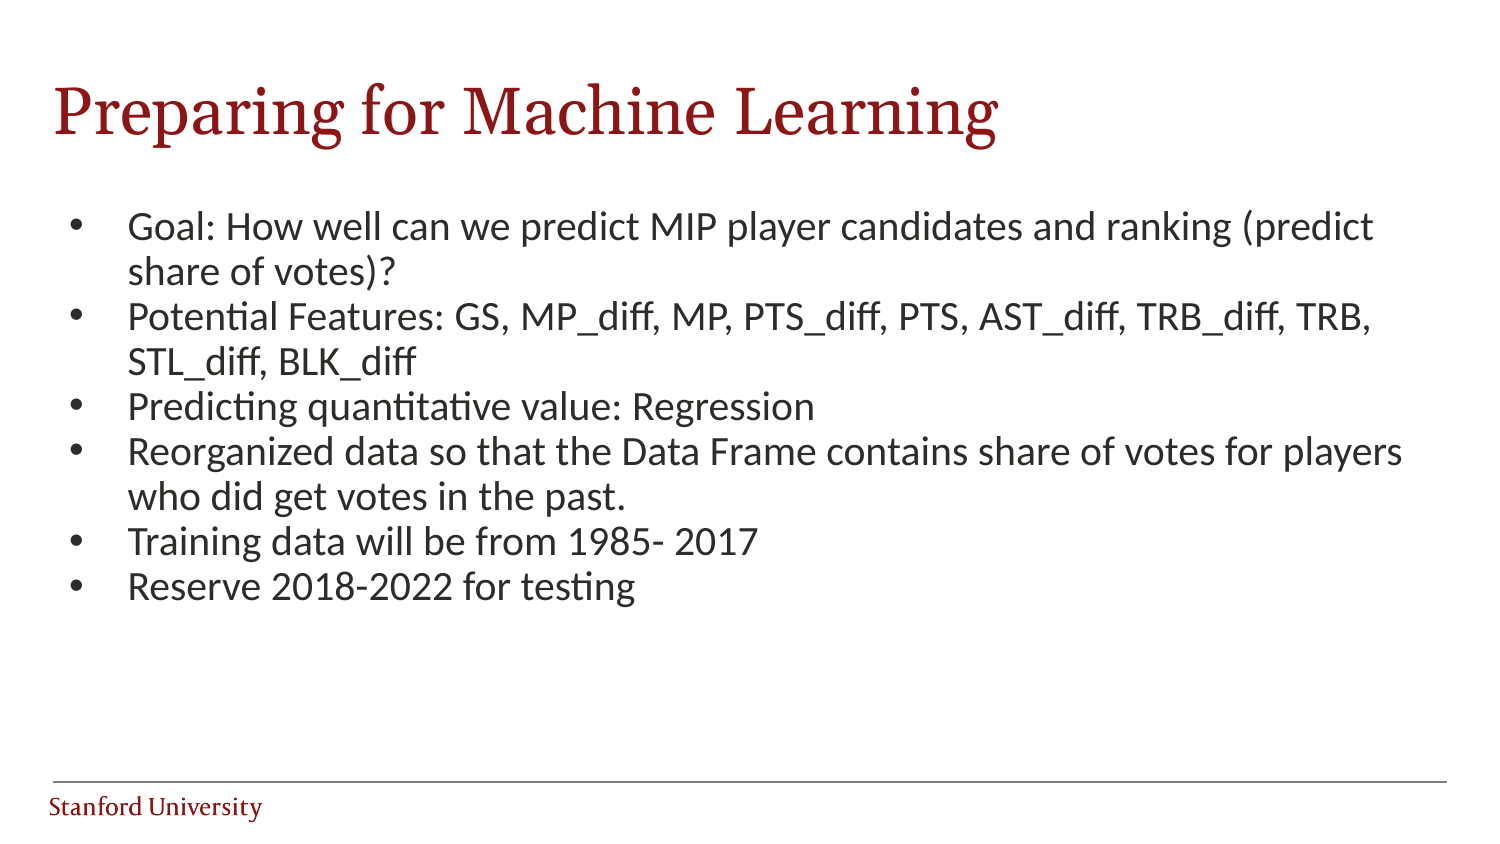

# Preparing for Machine Learning
Goal: How well can we predict MIP player candidates and ranking (predict share of votes)?
Potential Features: GS, MP_diff, MP, PTS_diff, PTS, AST_diff, TRB_diff, TRB, STL_diff, BLK_diff
Predicting quantitative value: Regression
Reorganized data so that the Data Frame contains share of votes for players who did get votes in the past.
Training data will be from 1985- 2017
Reserve 2018-2022 for testing